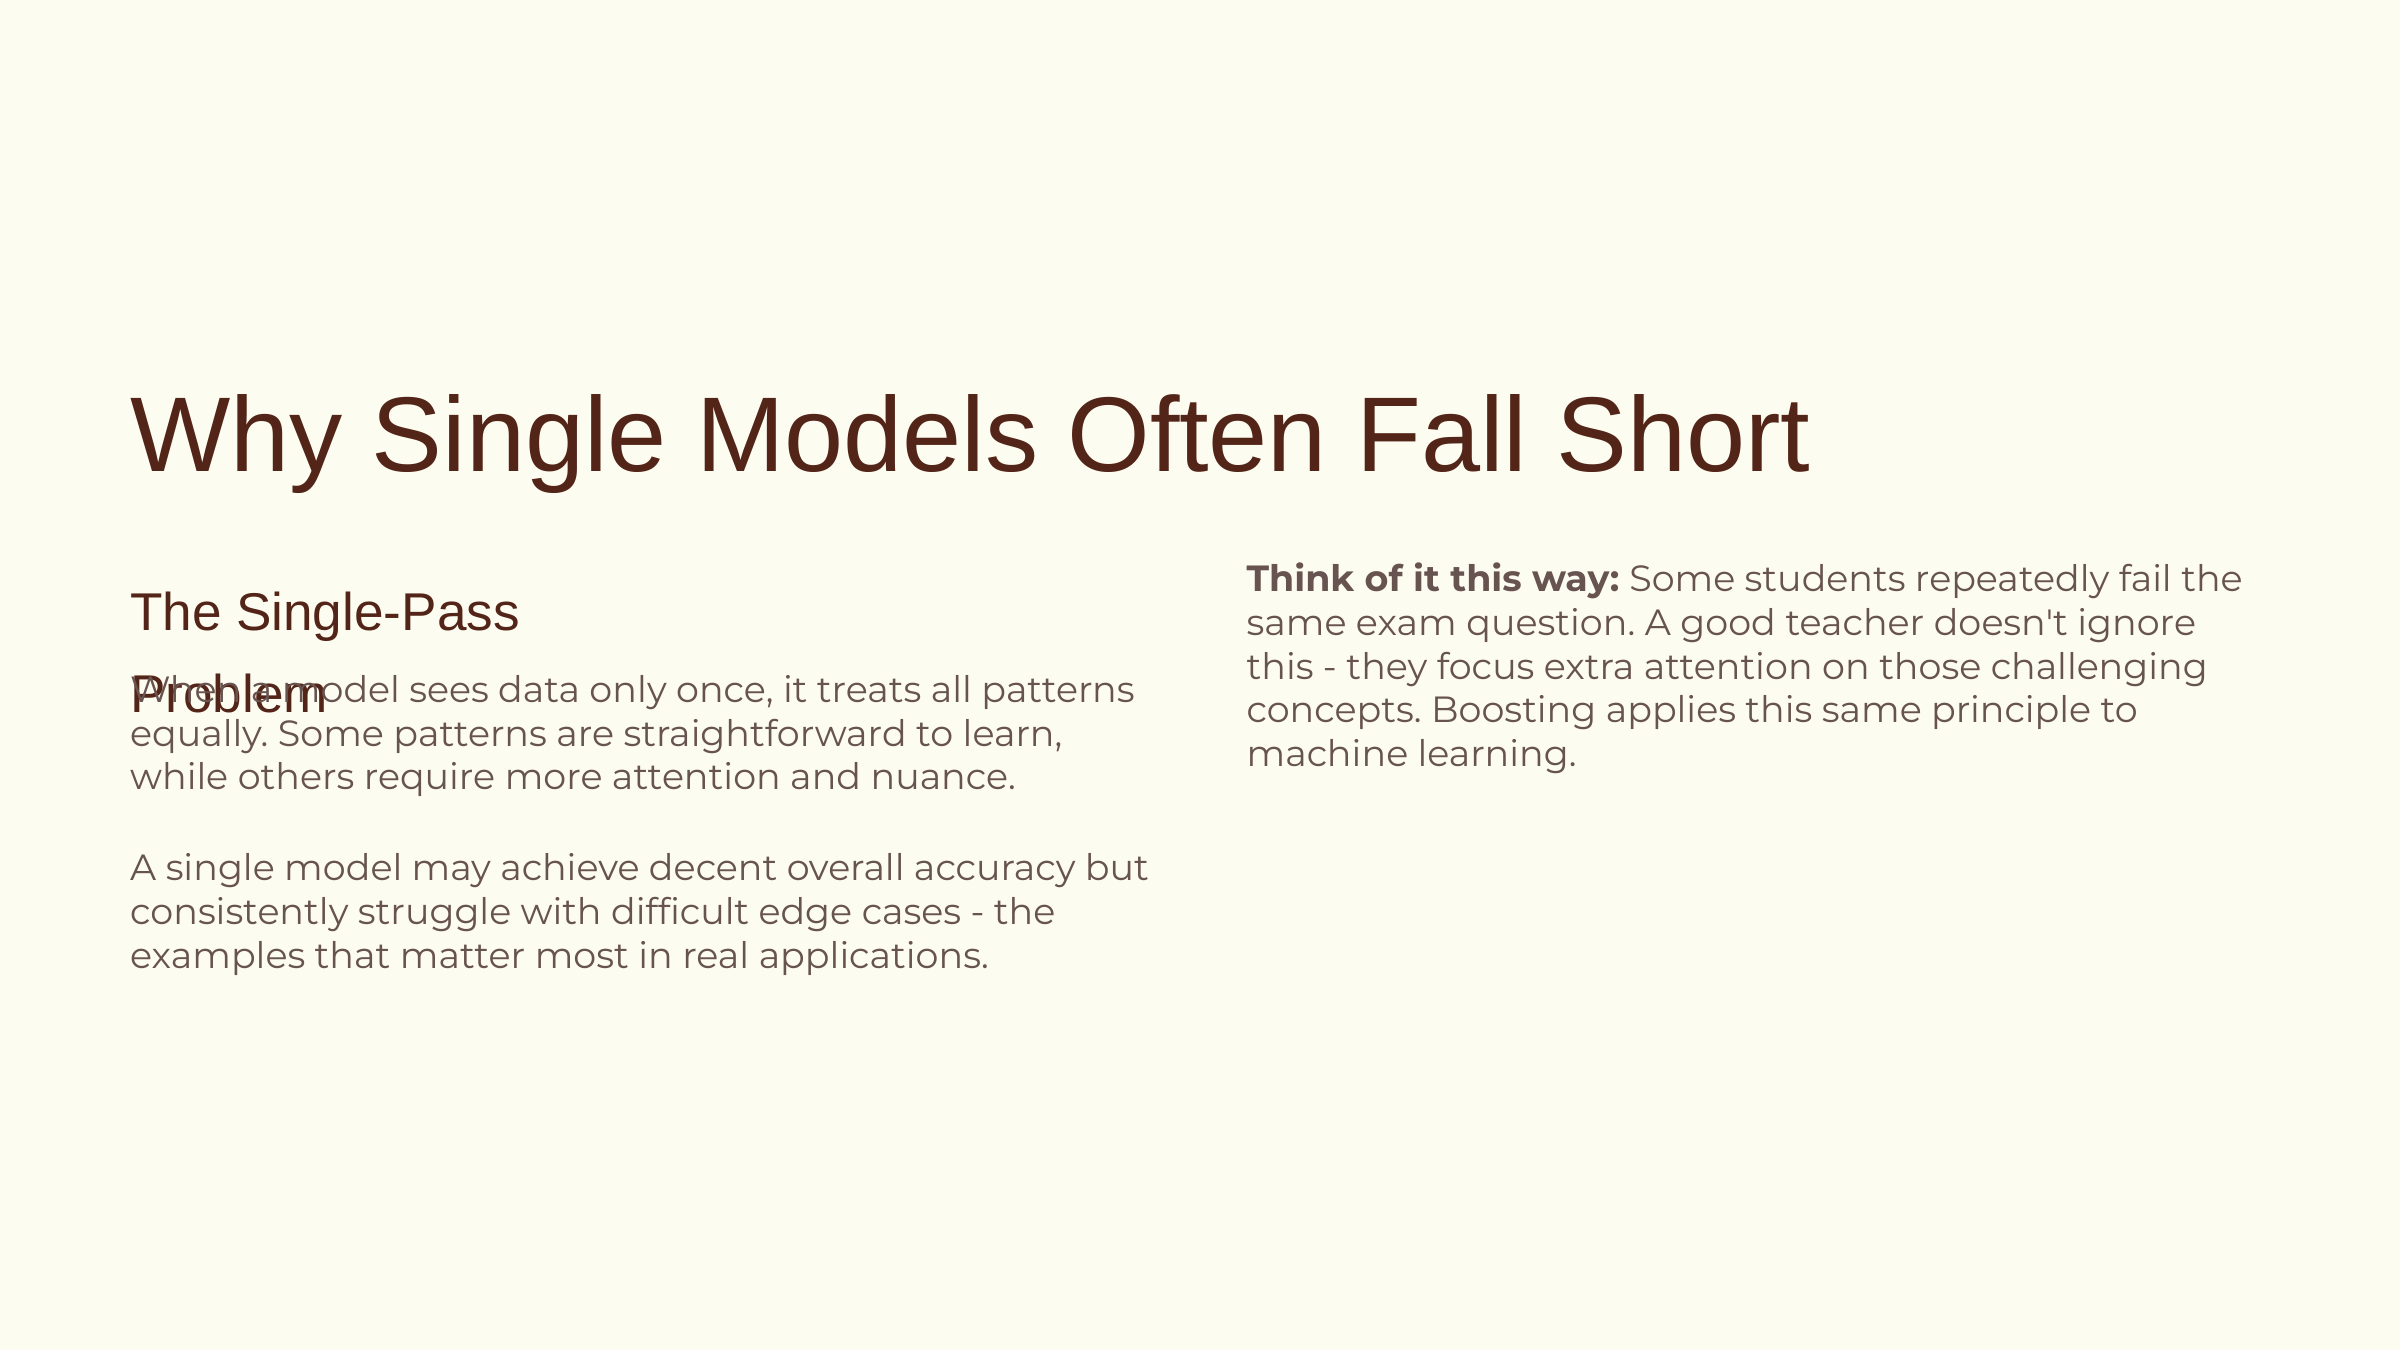

Why Single Models Often Fall Short
Think of it this way: Some students repeatedly fail the same exam question. A good teacher doesn't ignore this - they focus extra attention on those challenging concepts. Boosting applies this same principle to machine learning.
The Single-Pass Problem
When a model sees data only once, it treats all patterns equally. Some patterns are straightforward to learn, while others require more attention and nuance.
A single model may achieve decent overall accuracy but consistently struggle with difficult edge cases - the examples that matter most in real applications.